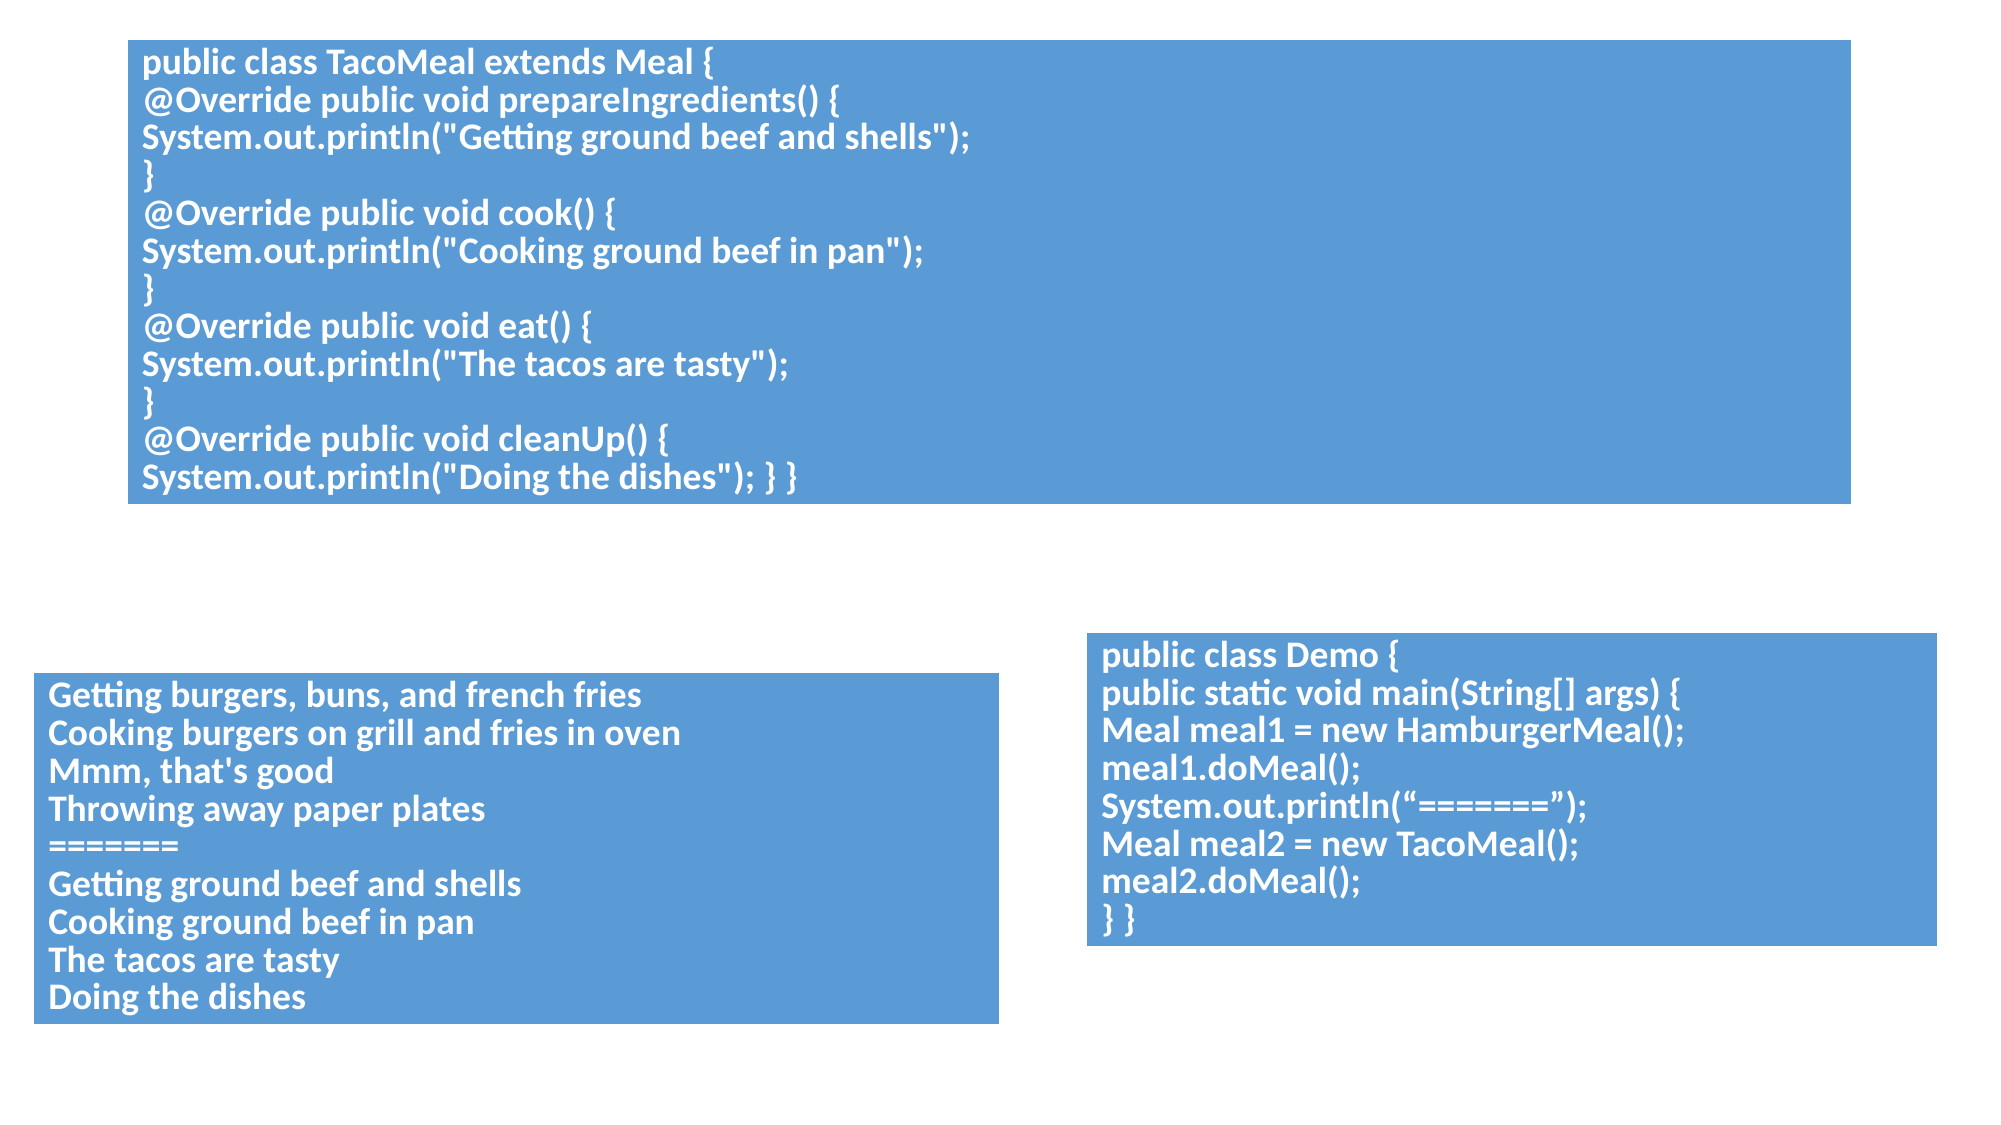

| public class TacoMeal extends Meal { @Override public void prepareIngredients() { System.out.println("Getting ground beef and shells"); } @Override public void cook() { System.out.println("Cooking ground beef in pan"); } @Override public void eat() { System.out.println("The tacos are tasty"); } @Override public void cleanUp() { System.out.println("Doing the dishes"); } } |
| --- |
#
| public class Demo { public static void main(String[] args) { Meal meal1 = new HamburgerMeal(); meal1.doMeal(); System.out.println(“=======”); Meal meal2 = new TacoMeal(); meal2.doMeal(); } } |
| --- |
| Getting burgers, buns, and french fries Cooking burgers on grill and fries in oven Mmm, that's good Throwing away paper plates ======= Getting ground beef and shells Cooking ground beef in pan The tacos are tasty Doing the dishes |
| --- |